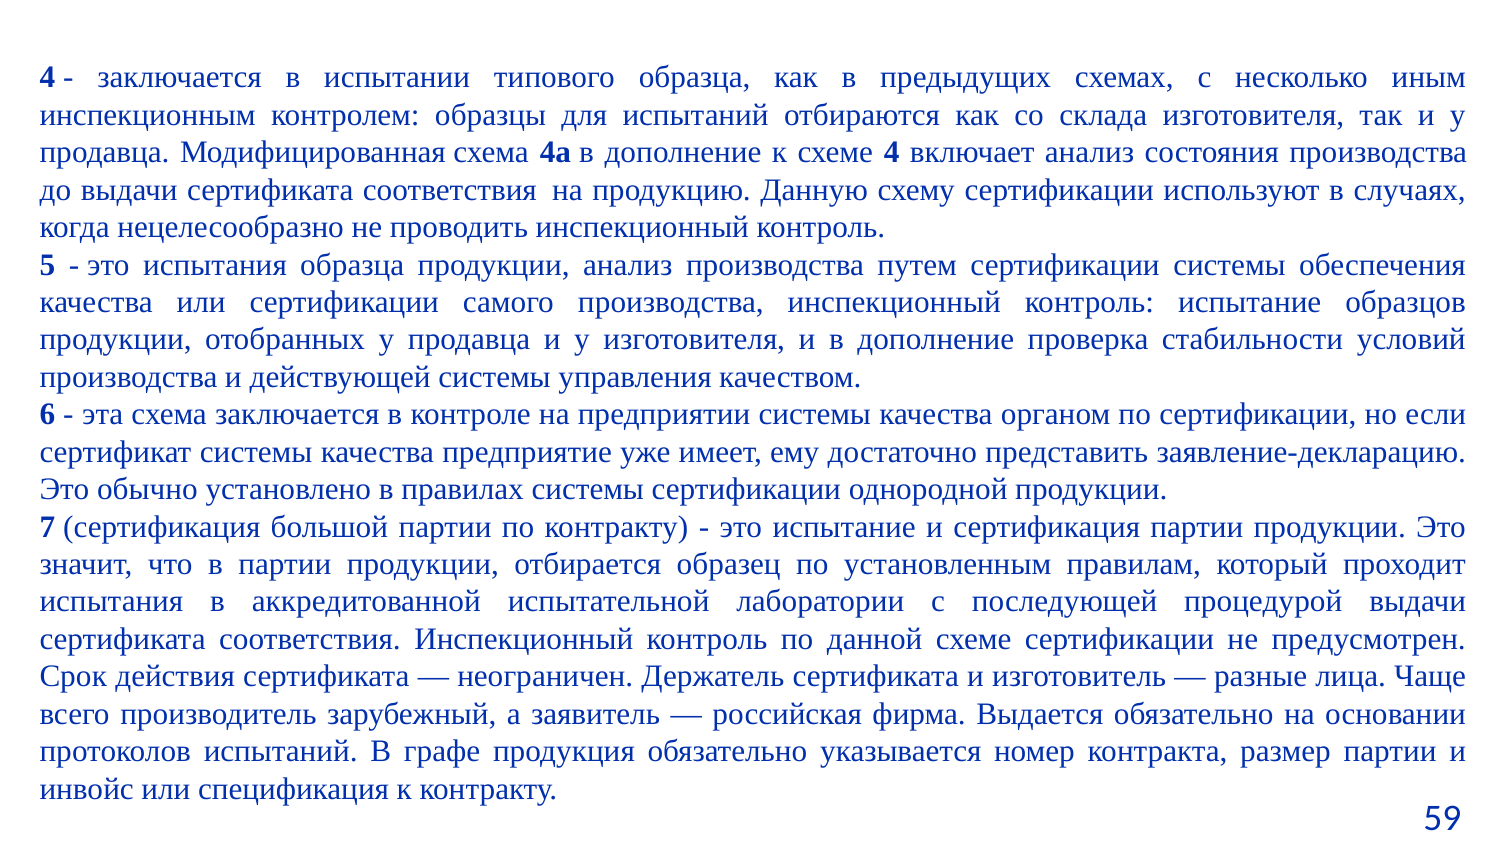

4 - заключается в испытании типового образца, как в предыдущих схемах, с несколько иным инспекционным контролем: образцы для испытаний отбираются как со склада изготовителя, так и у продавца. Модифицированная схема 4а в дополнение к схеме 4 включает анализ состояния производства до выдачи сертификата соответствия  на продукцию. Данную схему сертификации используют в случаях, когда нецелесообразно не проводить инспекционный контроль.
5 - это испытания образца продукции, анализ производства путем сертификации системы обеспечения качества или сертификации самого производства, инспекционный контроль: испытание образцов продукции, отобранных у продавца и у изготовителя, и в дополнение проверка стабильности условий производства и действующей системы управления качеством.
6 - эта схема заключается в контроле на предприятии системы качества органом по сертификации, но если сертификат системы качества предприятие уже имеет, ему достаточно представить заявление-декларацию. Это обычно установлено в правилах системы сертификации однородной продукции.
7 (сертификация большой партии по контракту) - это испытание и сертификация партии продукции. Это значит, что в партии продукции, отбирается образец по установленным правилам, который проходит испытания в аккредитованной испытательной лаборатории с последующей процедурой выдачи сертификата соответствия. Инспекционный контроль по данной схеме сертификации не предусмотрен. Срок действия сертификата — неограничен. Держатель сертификата и изготовитель — разные лица. Чаще всего производитель зарубежный, а заявитель — российская фирма. Выдается обязательно на основании протоколов испытаний. В графе продукция обязательно указывается номер контракта, размер партии и инвойс или спецификация к контракту.
59